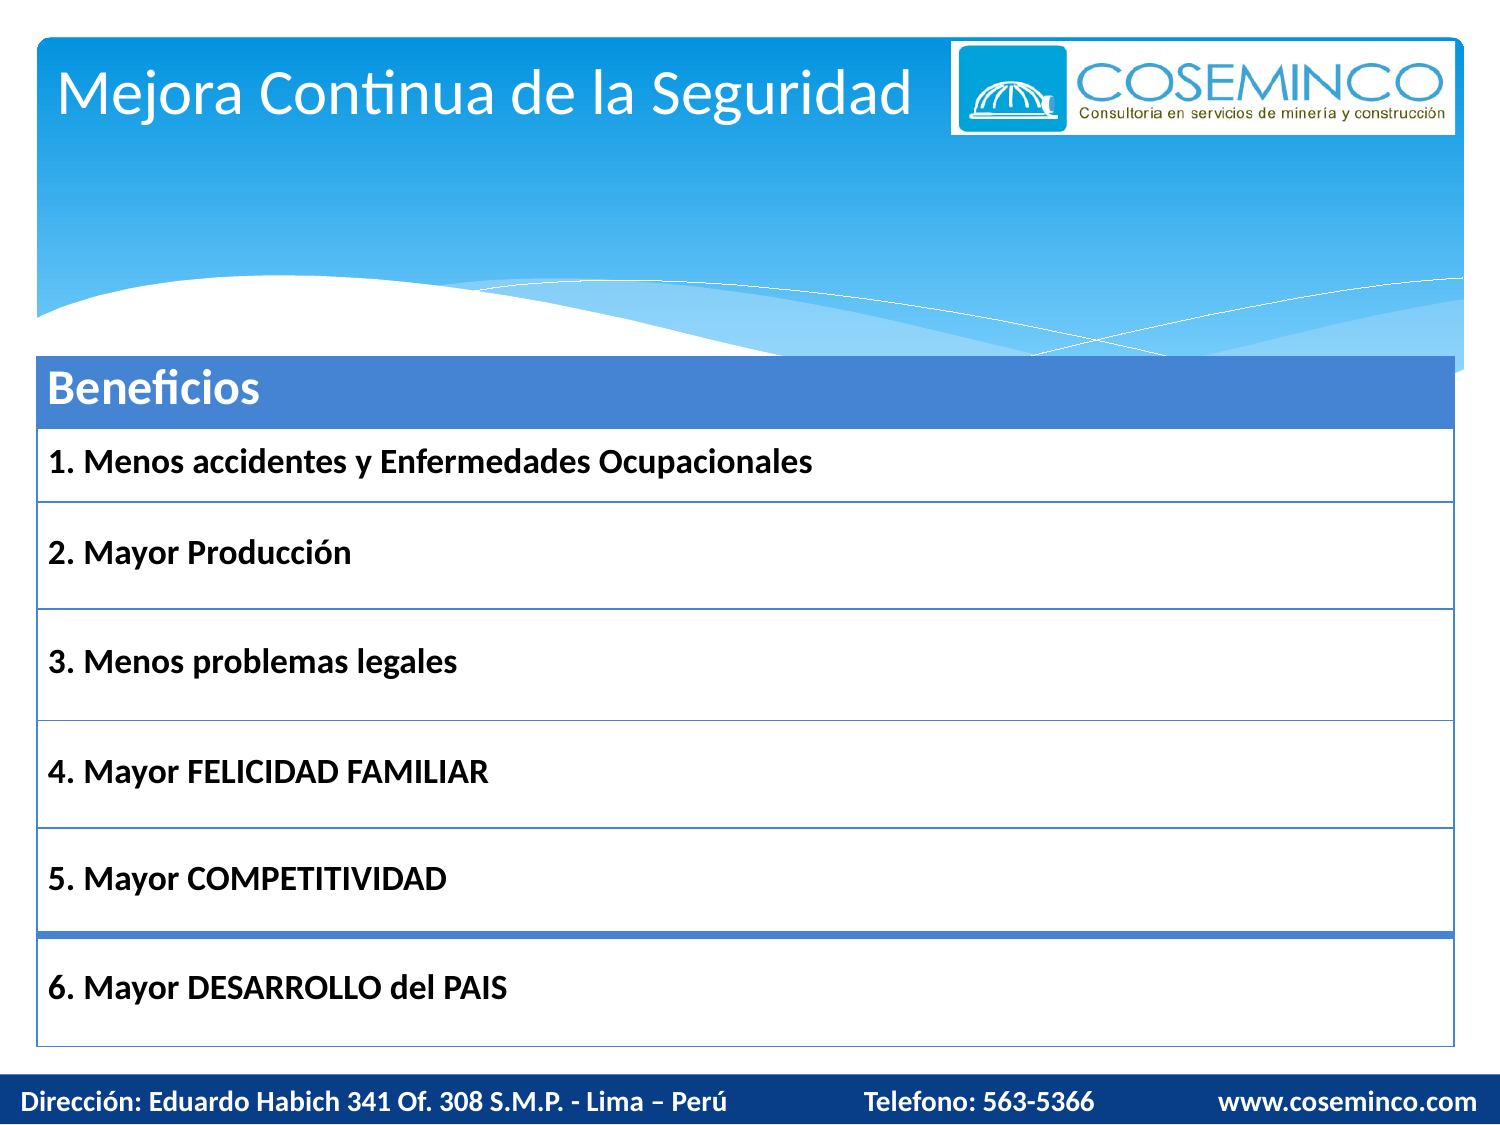

# Mejora Continua de la Seguridad
| Beneficios |
| --- |
| 1. Menos accidentes y Enfermedades Ocupacionales |
| 2. Mayor Producción |
| 3. Menos problemas legales |
| 4. Mayor FELICIDAD FAMILIAR |
| 5. Mayor COMPETITIVIDAD |
| 6. Mayor DESARROLLO del PAIS |